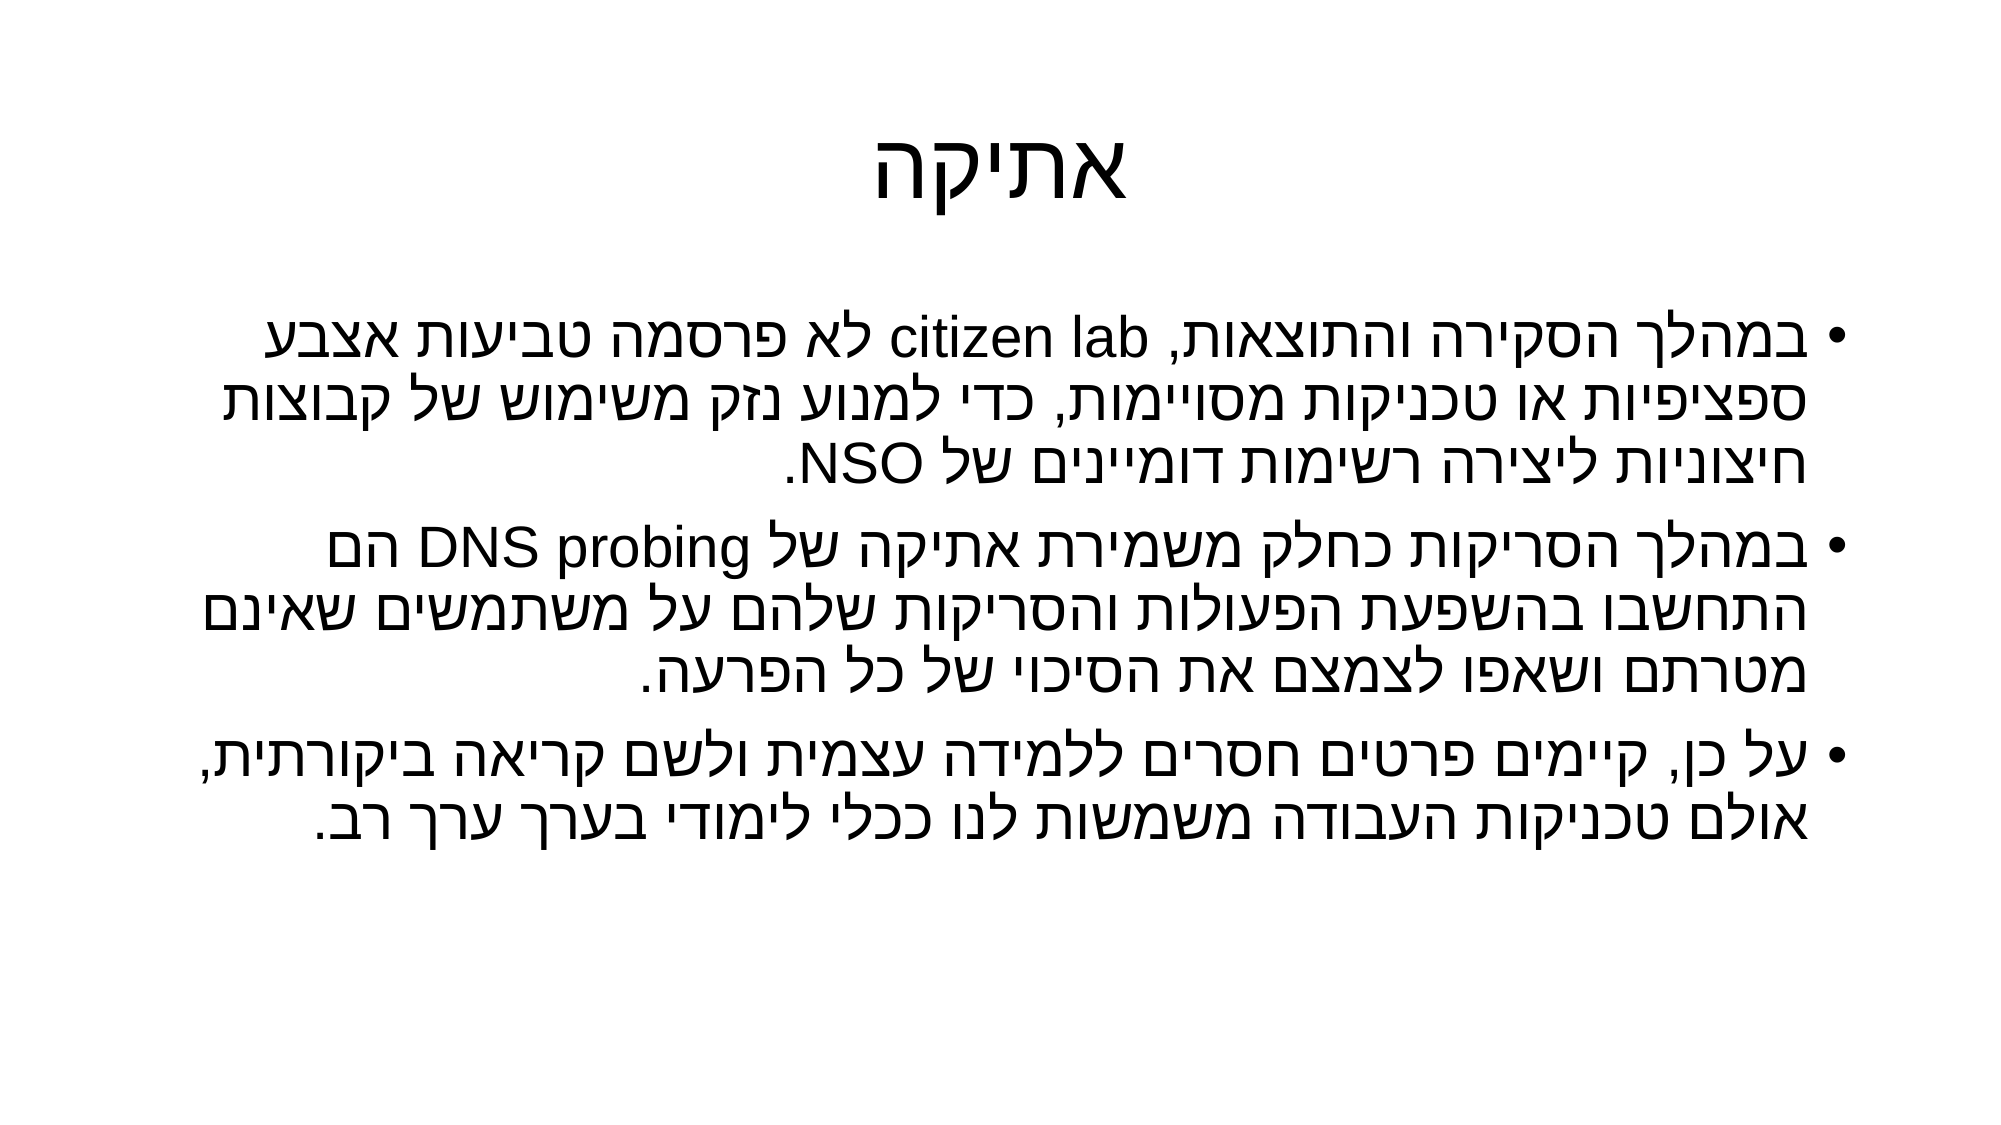

# אתיקה
במהלך הסקירה והתוצאות, citizen lab לא פרסמה טביעות אצבע ספציפיות או טכניקות מסויימות, כדי למנוע נזק משימוש של קבוצות חיצוניות ליצירה רשימות דומיינים של NSO.
במהלך הסריקות כחלק משמירת אתיקה של DNS probing הם התחשבו בהשפעת הפעולות והסריקות שלהם על משתמשים שאינם מטרתם ושאפו לצמצם את הסיכוי של כל הפרעה.
על כן, קיימים פרטים חסרים ללמידה עצמית ולשם קריאה ביקורתית, אולם טכניקות העבודה משמשות לנו ככלי לימודי בערך ערך רב.